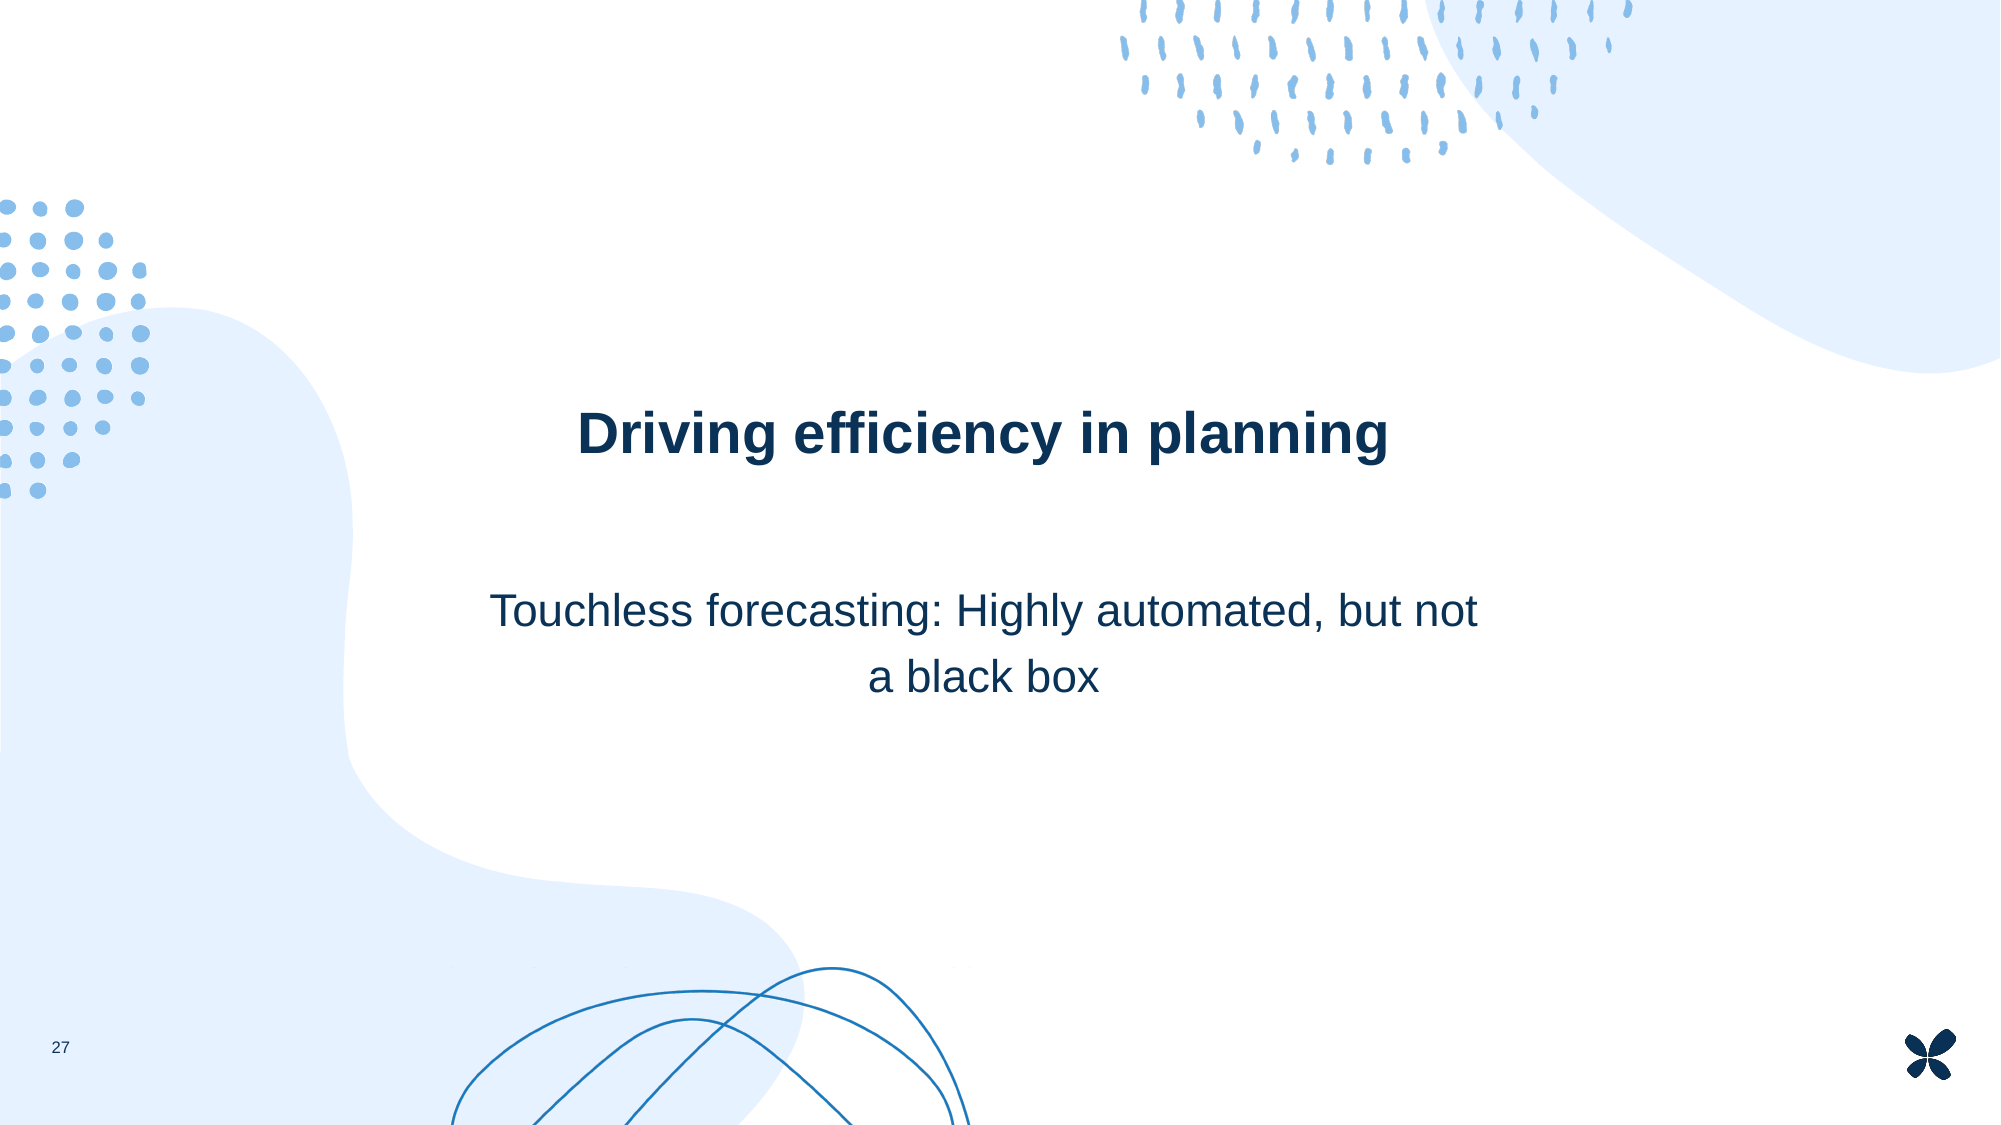

Driving efficiency in planning
Touchless forecasting: Highly automated, but not a black box
27